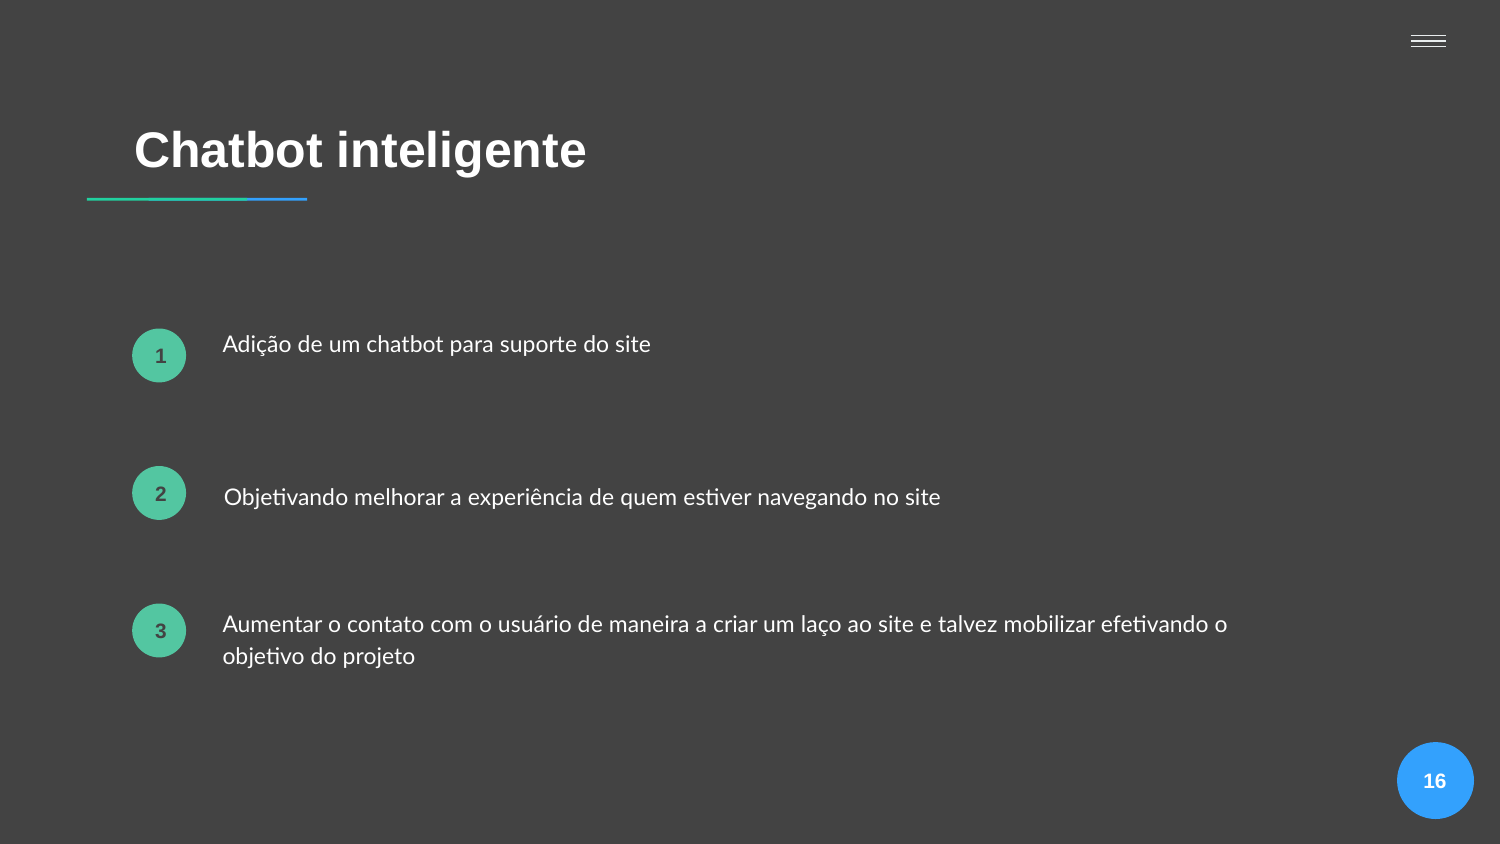

# Chatbot inteligente
Adição de um chatbot para suporte do site

1
Objetivando melhorar a experiência de quem estiver navegando no site
2
Aumentar o contato com o usuário de maneira a criar um laço ao site e talvez mobilizar efetivando o objetivo do projeto
3
16